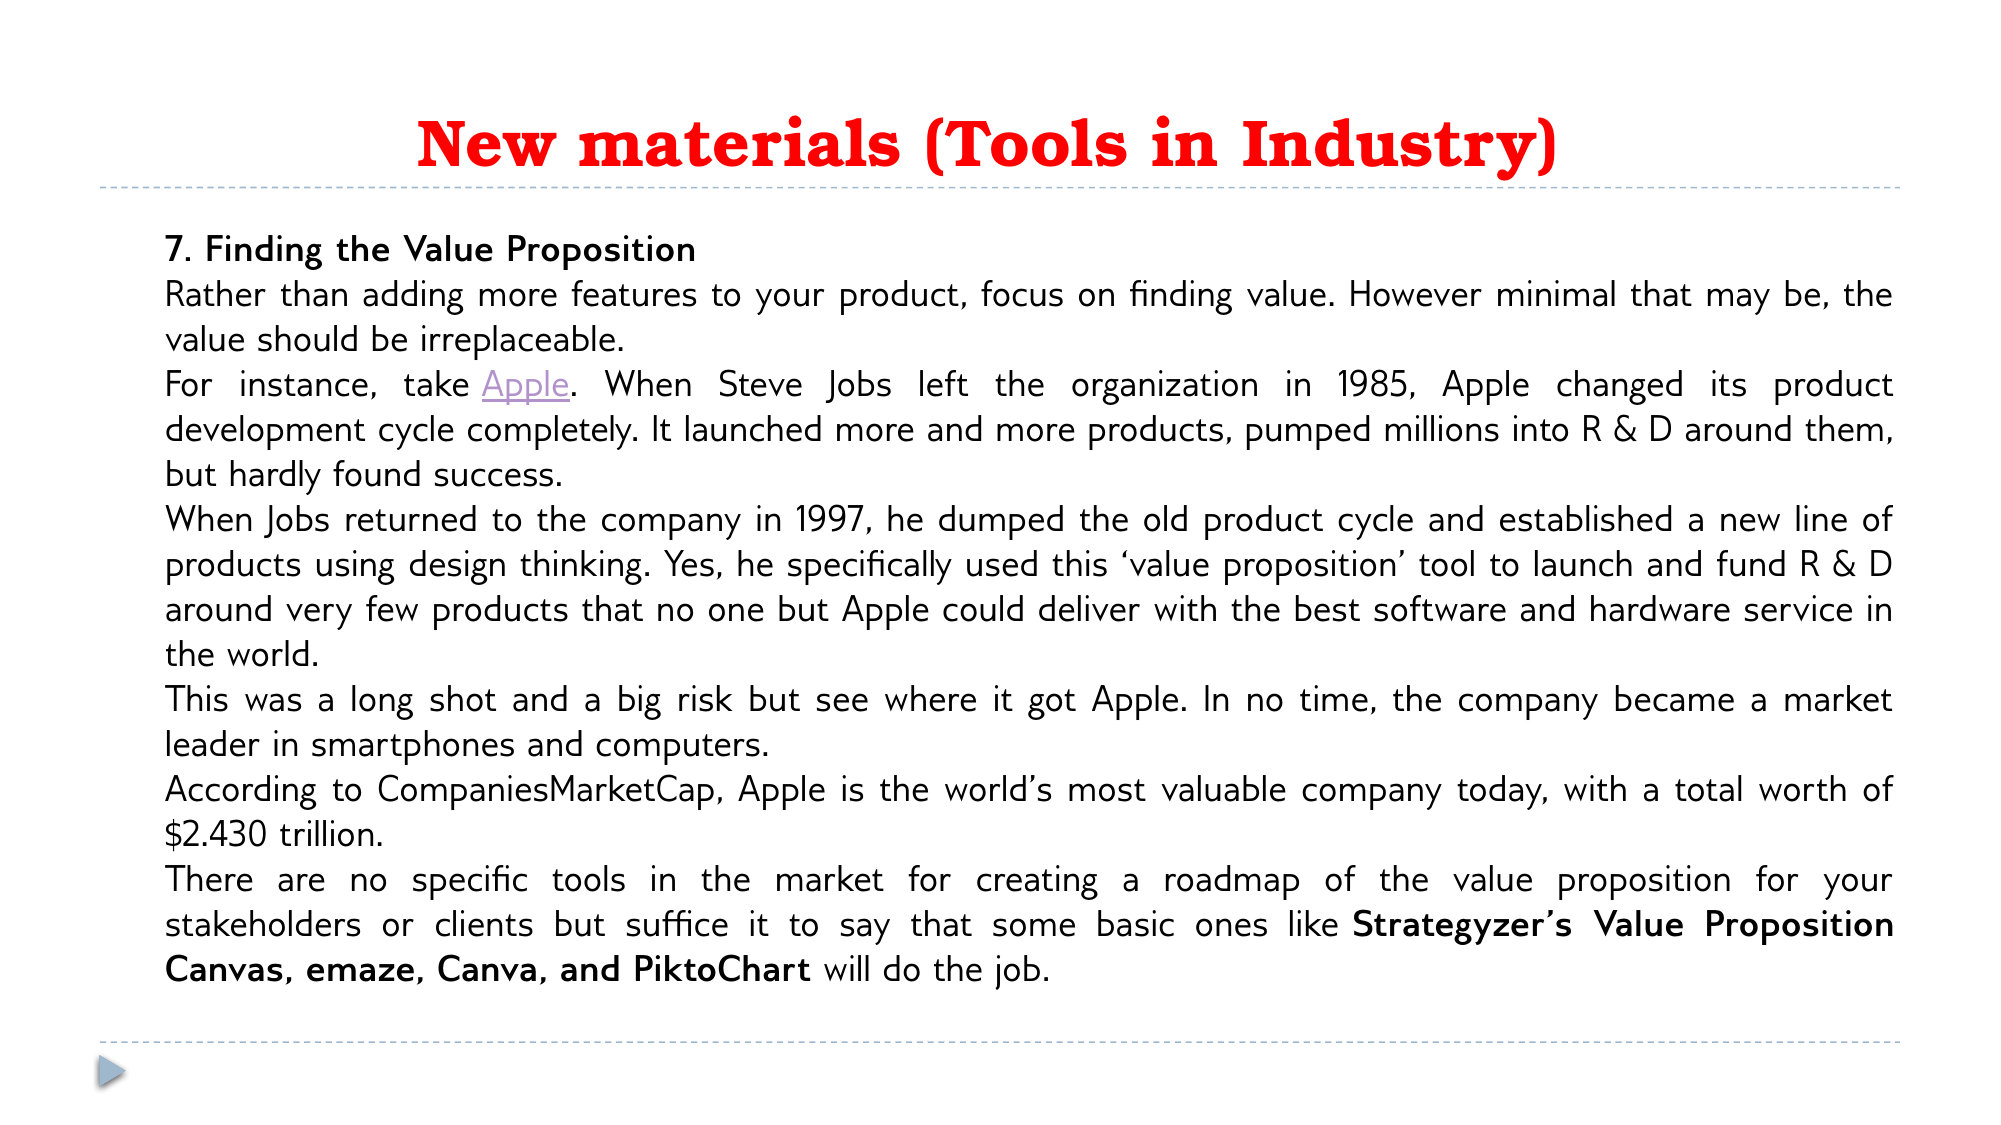

# New materials (Tools in Industry)

7. Finding the Value Proposition
Rather than adding more features to your product, focus on finding value. However minimal that may be, the value should be irreplaceable.
For instance, take Apple. When Steve Jobs left the organization in 1985, Apple changed its product development cycle completely. It launched more and more products, pumped millions into R & D around them, but hardly found success.
When Jobs returned to the company in 1997, he dumped the old product cycle and established a new line of products using design thinking. Yes, he specifically used this ‘value proposition’ tool to launch and fund R & D around very few products that no one but Apple could deliver with the best software and hardware service in the world.
This was a long shot and a big risk but see where it got Apple. In no time, the company became a market leader in smartphones and computers.
According to CompaniesMarketCap, Apple is the world’s most valuable company today, with a total worth of $2.430 trillion.
There are no specific tools in the market for creating a roadmap of the value proposition for your stakeholders or clients but suffice it to say that some basic ones like Strategyzer’s Value Proposition Canvas, emaze, Canva, and PiktoChart will do the job.